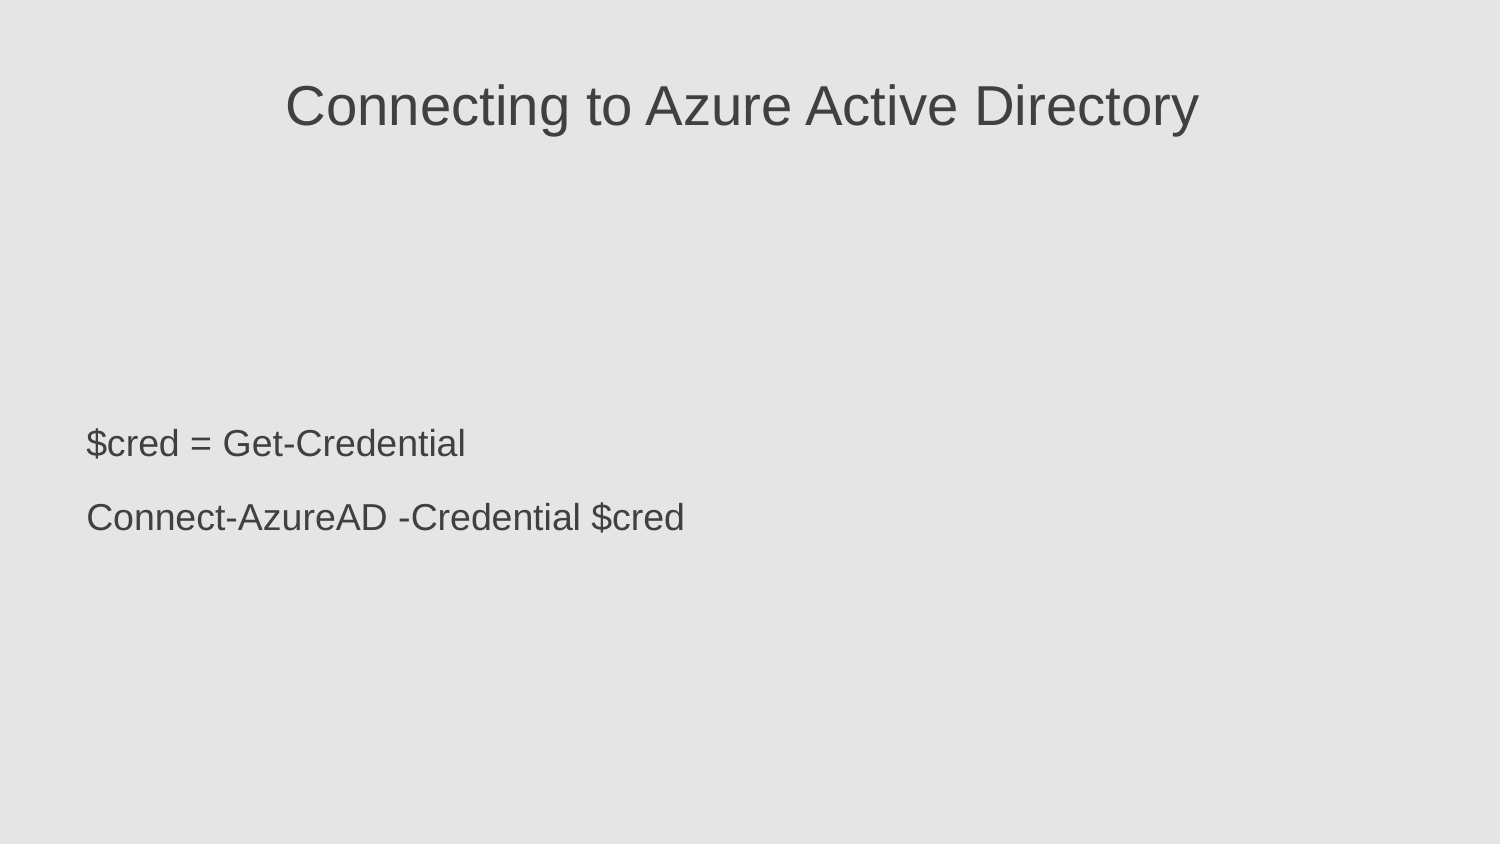

# Connecting to Azure Active Directory
$cred = Get-Credential
Connect-AzureAD -Credential $cred